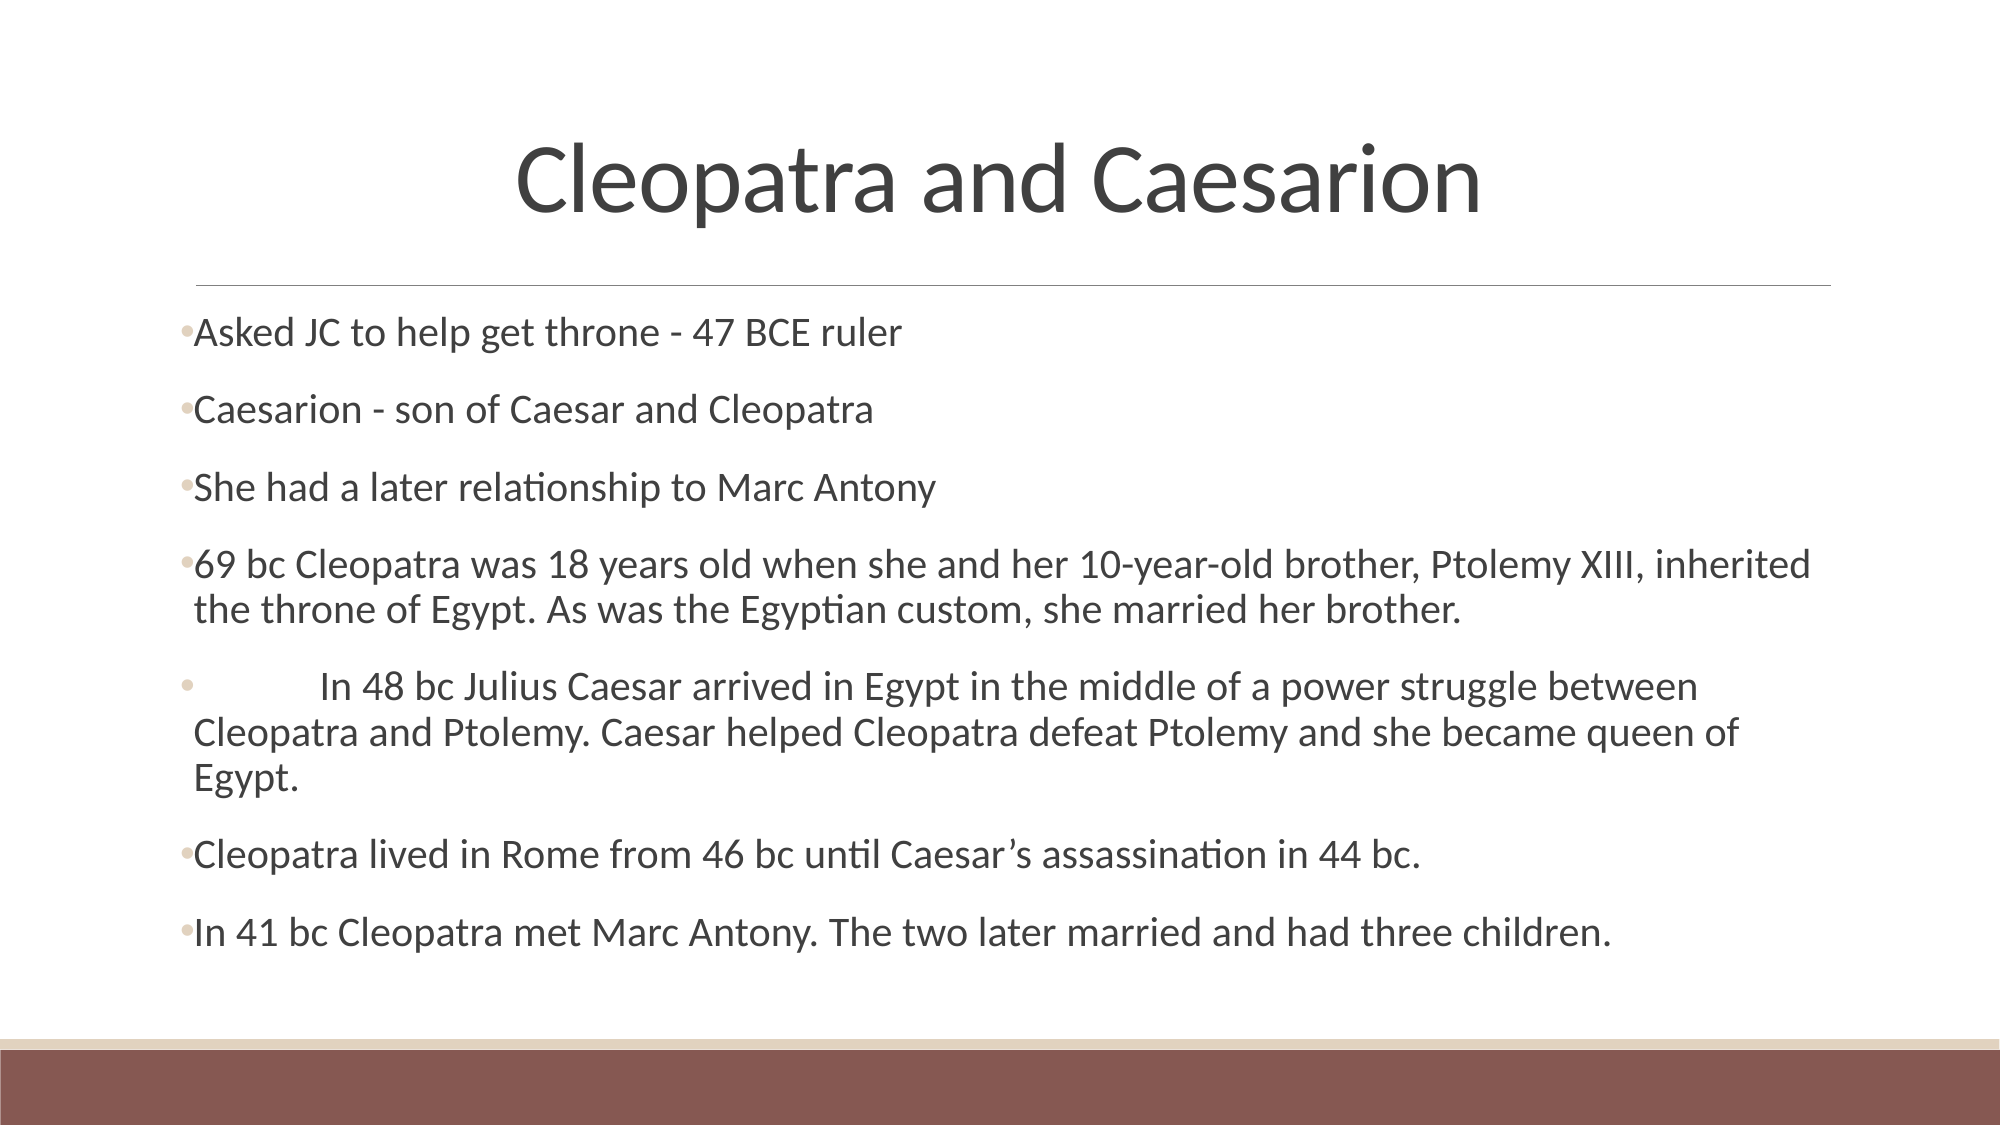

# Cleopatra and Caesarion
Asked JC to help get throne - 47 BCE ruler
Caesarion - son of Caesar and Cleopatra
She had a later relationship to Marc Antony
69 bc Cleopatra was 18 years old when she and her 10-year-old brother, Ptolemy XIII, inherited the throne of Egypt. As was the Egyptian custom, she married her brother.
	In 48 bc Julius Caesar arrived in Egypt in the middle of a power struggle between Cleopatra and Ptolemy. Caesar helped Cleopatra defeat Ptolemy and she became queen of Egypt.
Cleopatra lived in Rome from 46 bc until Caesar’s assassination in 44 bc.
In 41 bc Cleopatra met Marc Antony. The two later married and had three children.